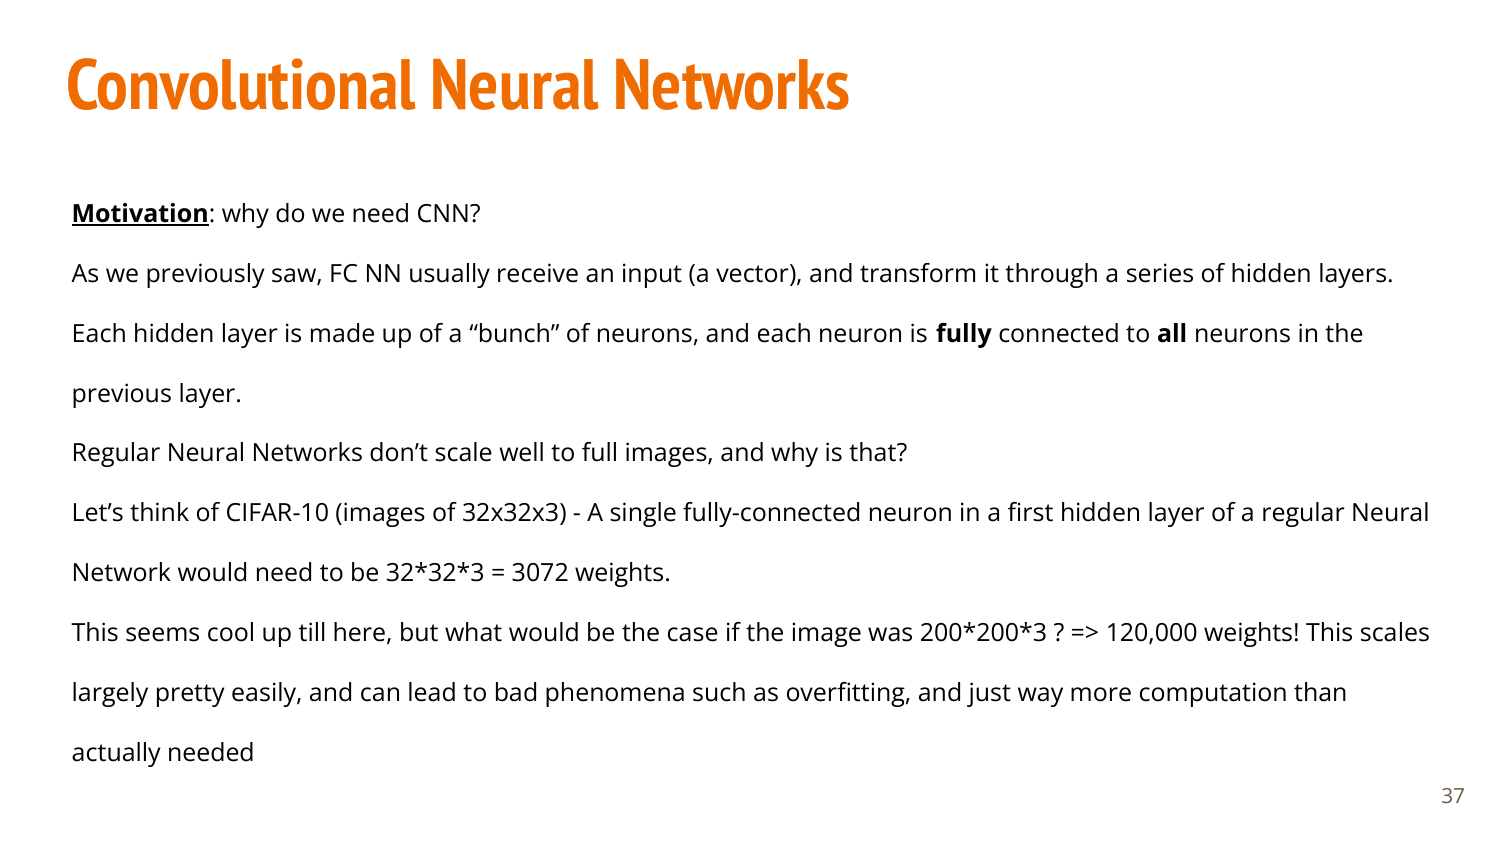

# Convolutional Neural Networks
Motivation: why do we need CNN?
As we previously saw, FC NN usually receive an input (a vector), and transform it through a series of hidden layers.
Each hidden layer is made up of a “bunch” of neurons, and each neuron is fully connected to all neurons in the previous layer.
Regular Neural Networks don’t scale well to full images, and why is that?
Let’s think of CIFAR-10 (images of 32x32x3) - A single fully-connected neuron in a first hidden layer of a regular Neural Network would need to be 32*32*3 = 3072 weights.
This seems cool up till here, but what would be the case if the image was 200*200*3 ? => 120,000 weights! This scales largely pretty easily, and can lead to bad phenomena such as overfitting, and just way more computation than actually needed
37